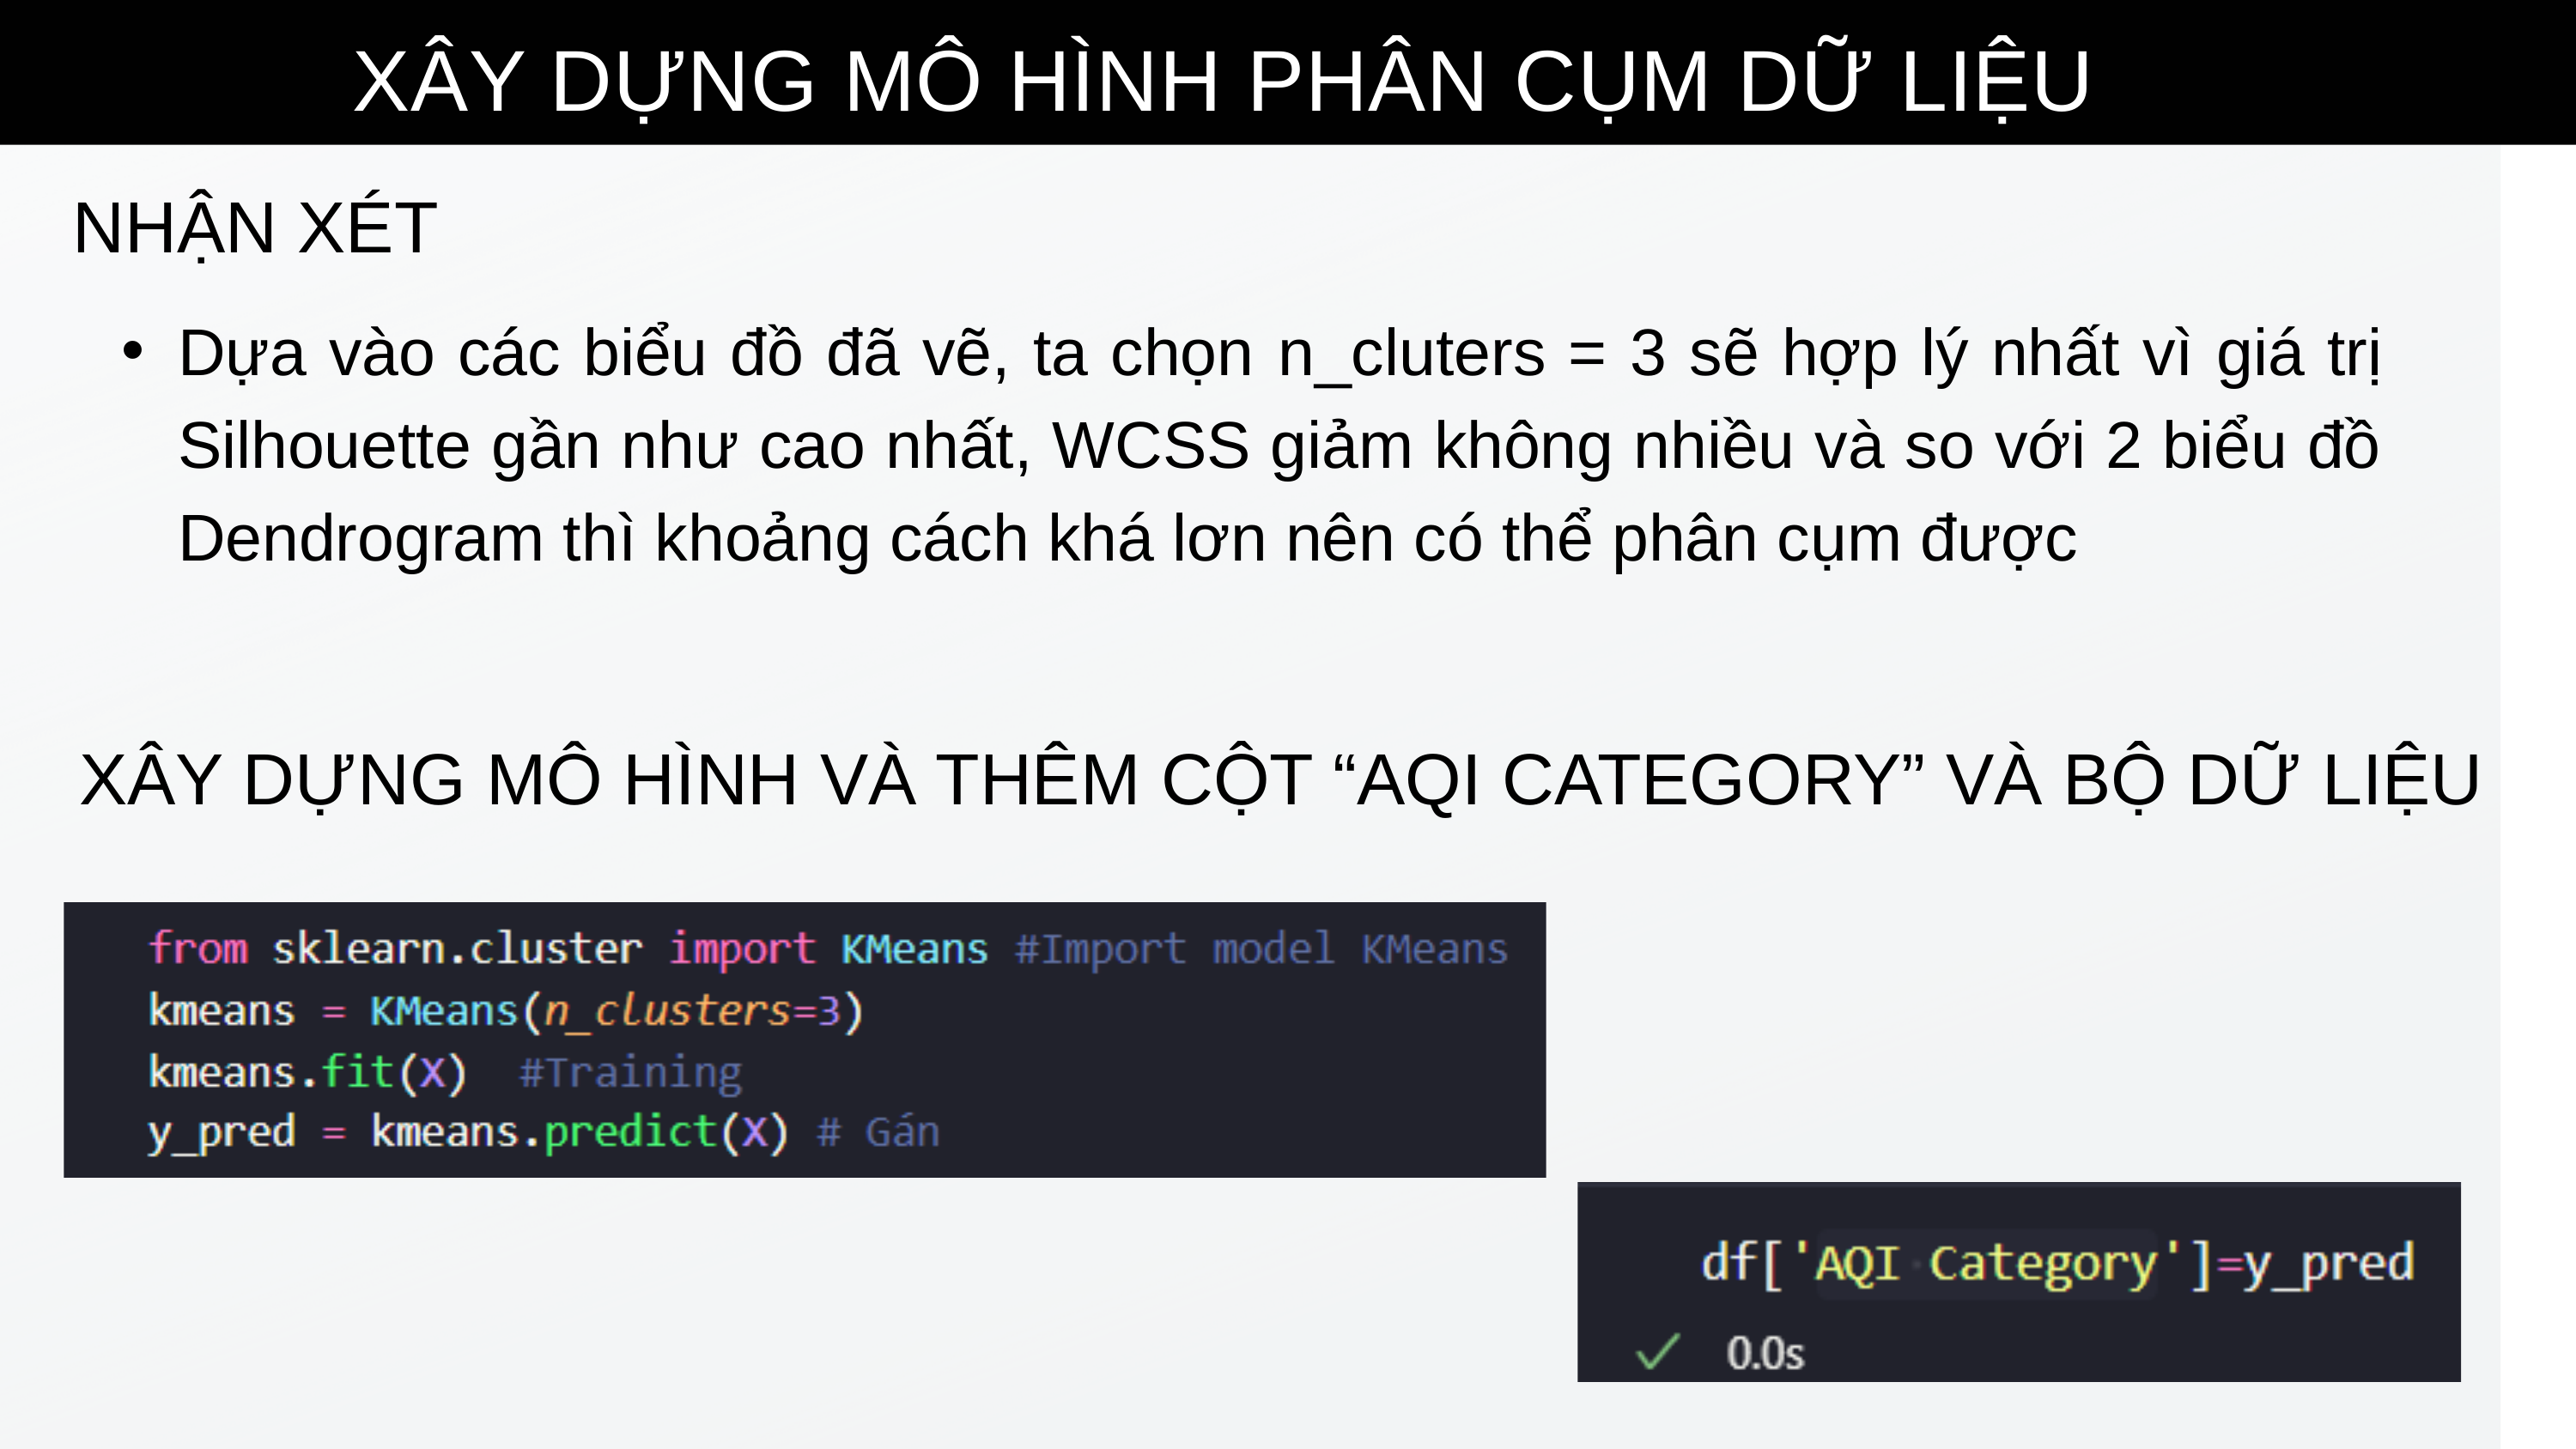

XÂY DỰNG MÔ HÌNH PHÂN CỤM DỮ LIỆU
NHẬN XÉT

Dựa vào các biểu đồ đã vẽ, ta chọn n_cluters = 3 sẽ hợp lý nhất vì giá trị Silhouette gần như cao nhất, WCSS giảm không nhiều và so với 2 biểu đồ Dendrogram thì khoảng cách khá lơn nên có thể phân cụm được
XÂY DỰNG MÔ HÌNH VÀ THÊM CỘT “AQI CATEGORY” VÀ BỘ DỮ LIỆU